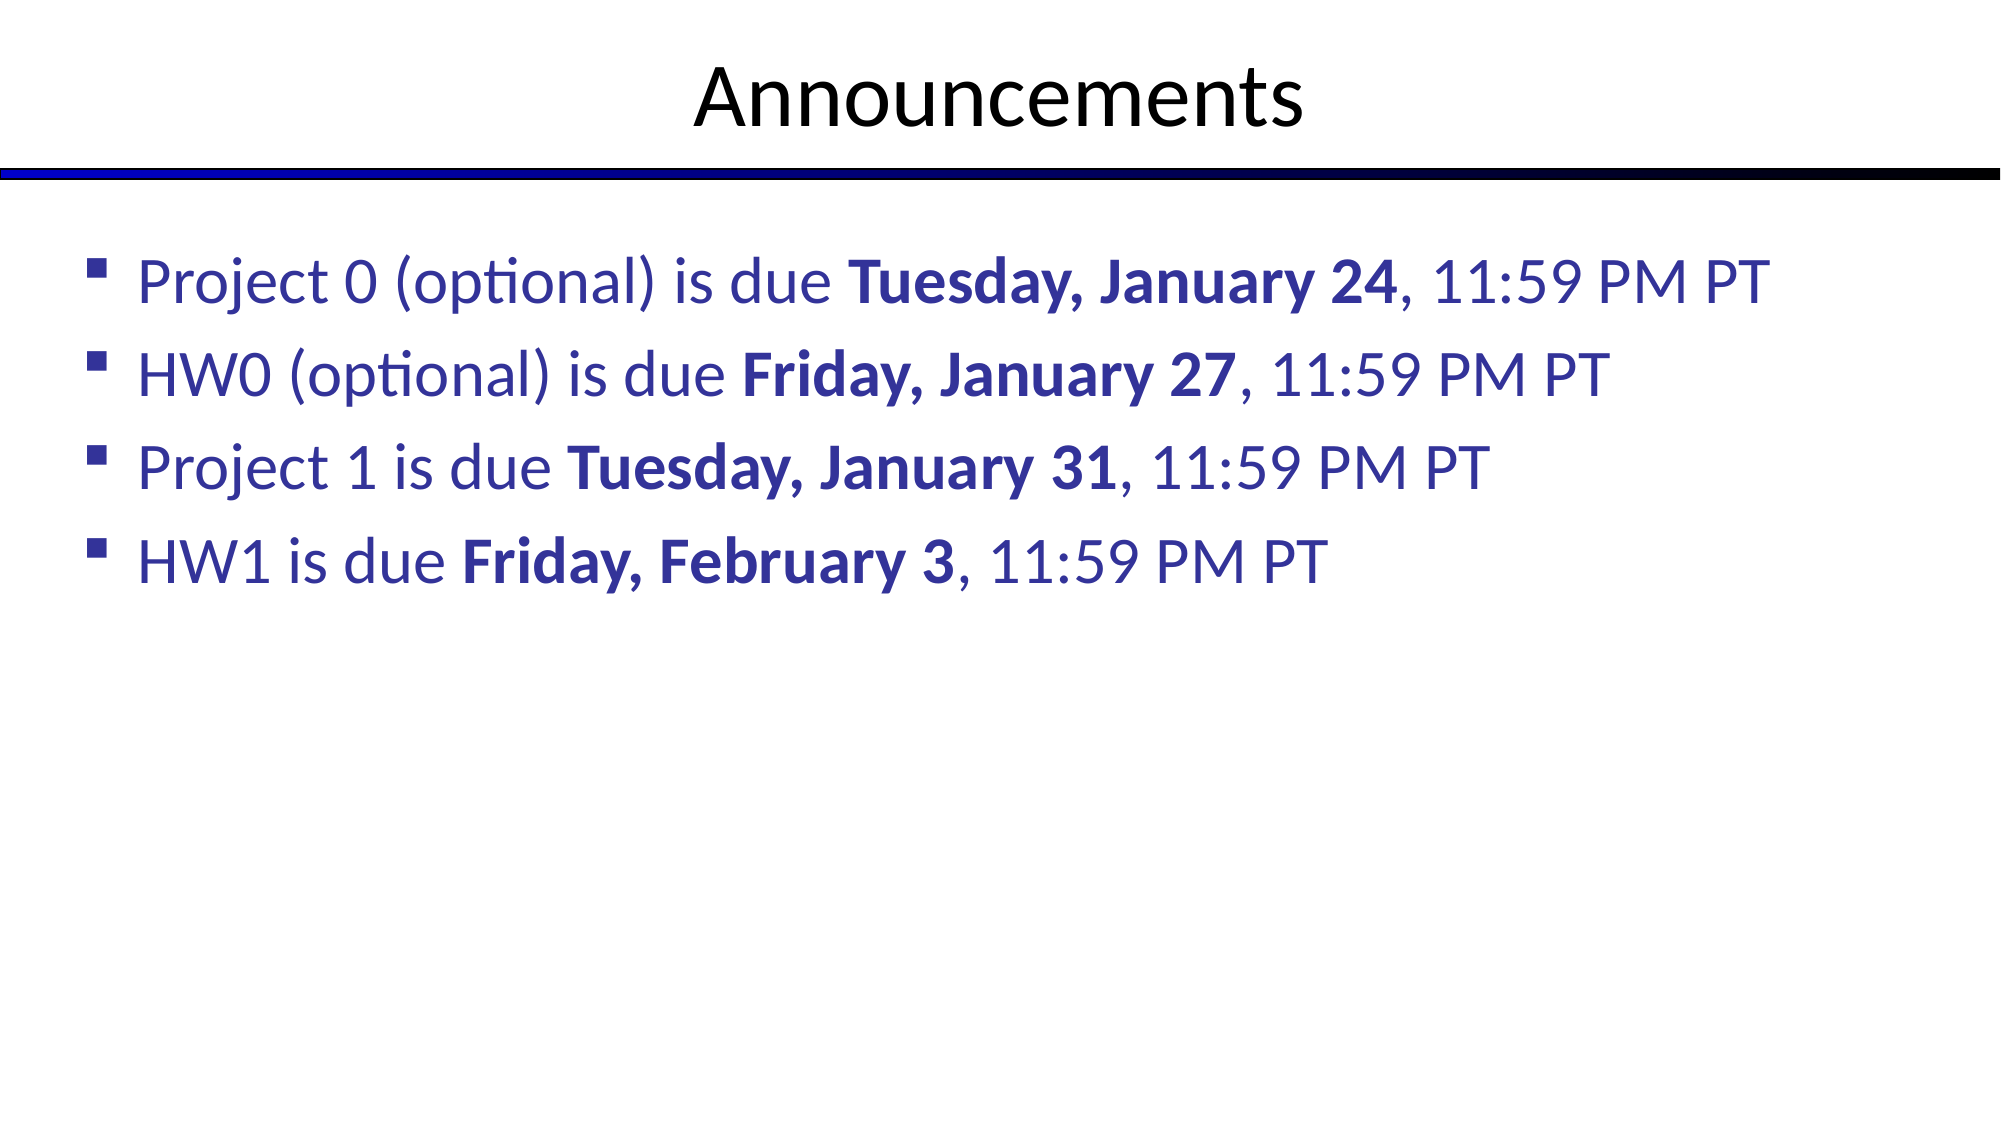

# Announcements
Project 0 (optional) is due Tuesday, January 24, 11:59 PM PT
HW0 (optional) is due Friday, January 27, 11:59 PM PT
Project 1 is due Tuesday, January 31, 11:59 PM PT
HW1 is due Friday, February 3, 11:59 PM PT